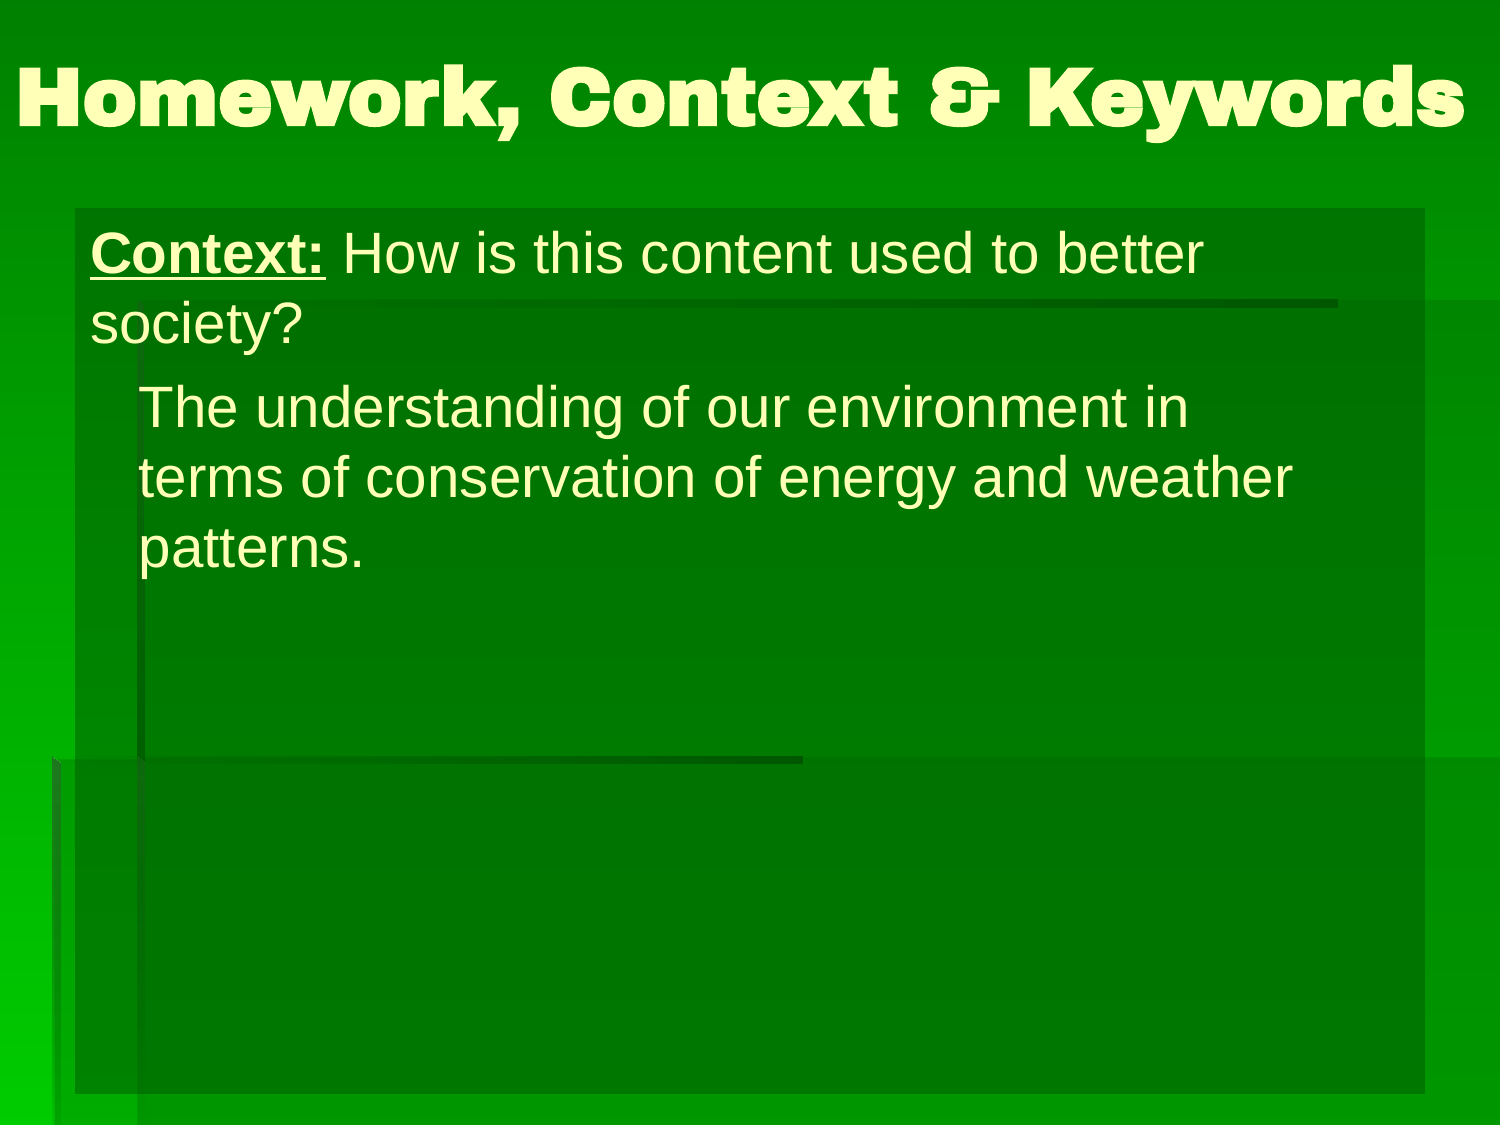

# Homework, Context & Keywords
Context: How is this content used to better society?

The understanding of our environment in terms of conservation of energy and weather patterns.